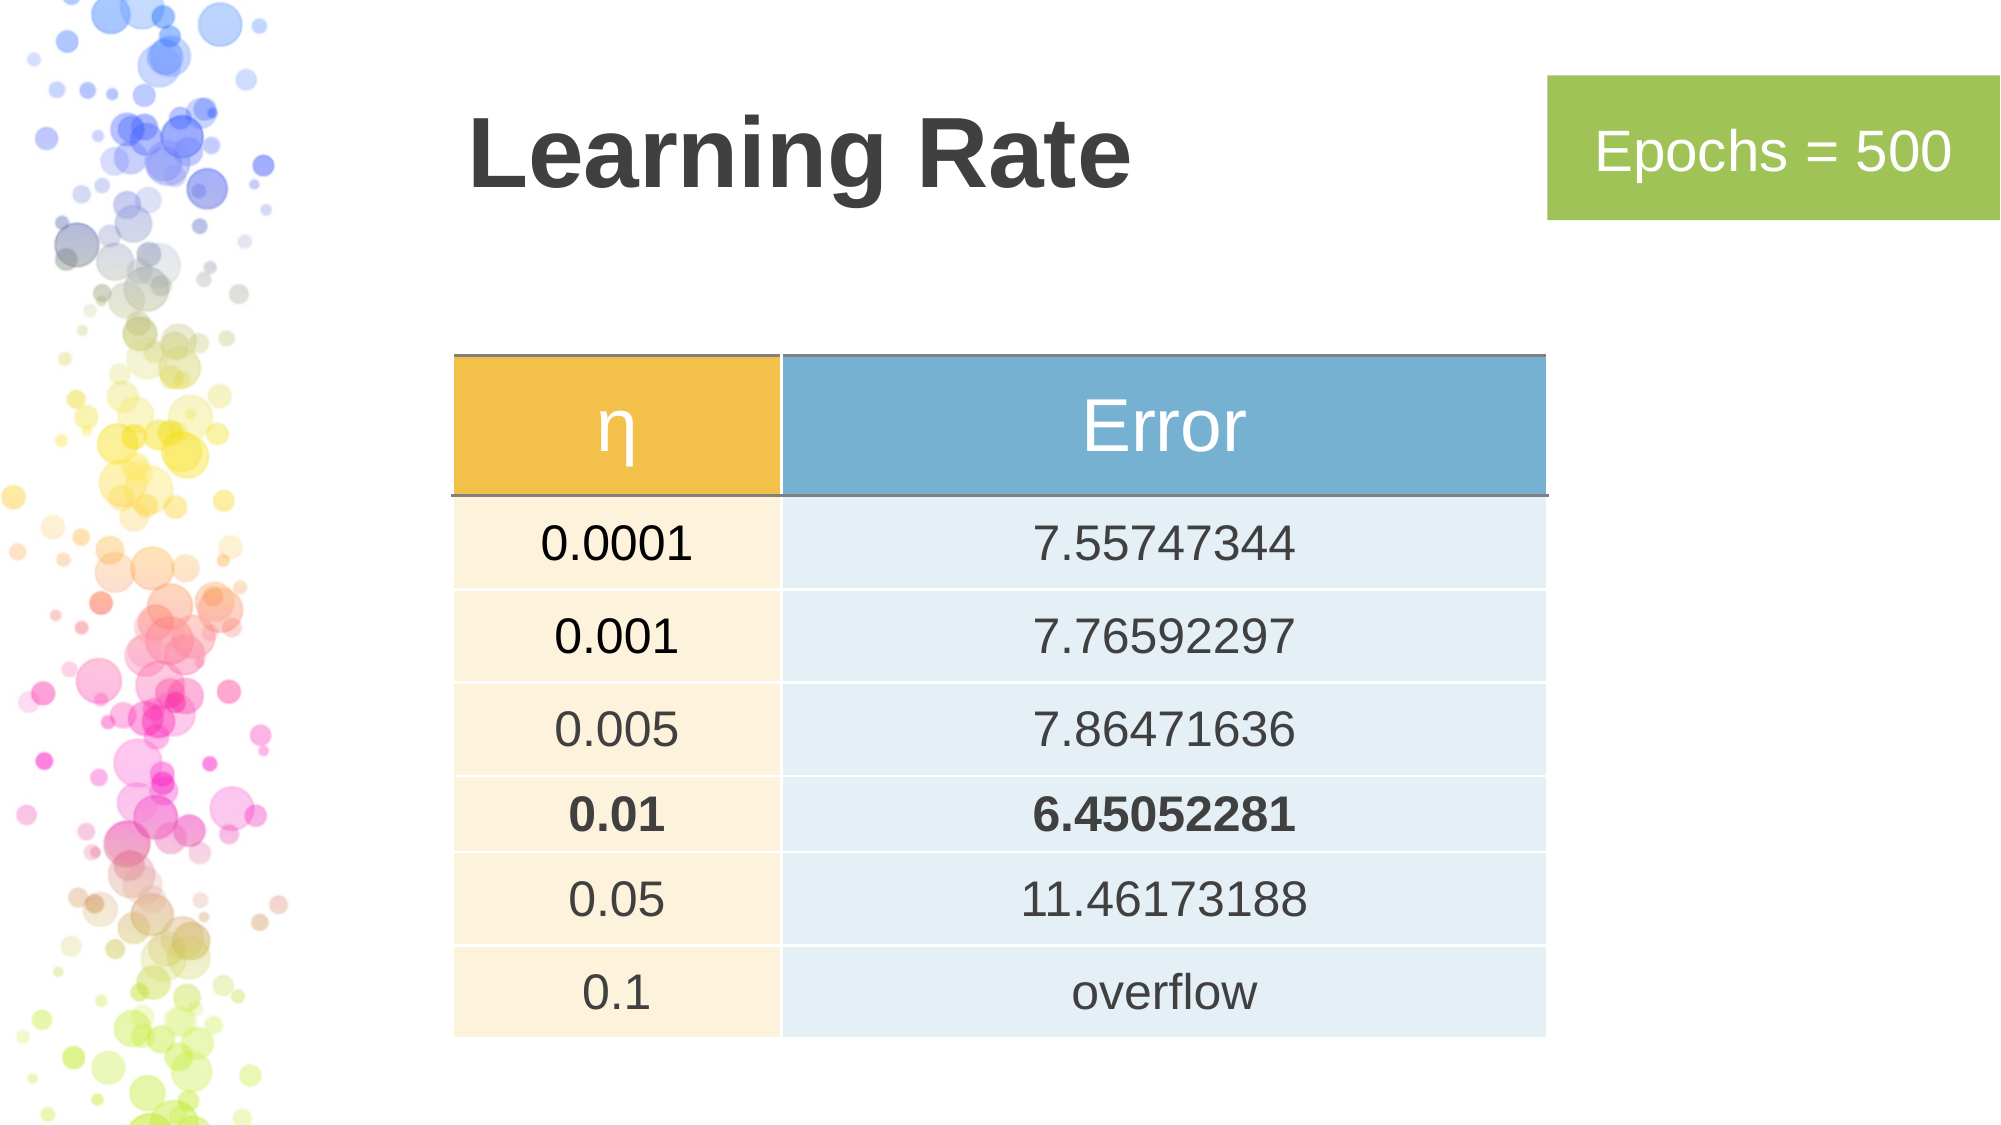

# Learning Rate
Epochs = 500
| η | Error |
| --- | --- |
| 0.0001 | 7.55747344 |
| 0.001 | 7.76592297 |
| 0.005 | 7.86471636 |
| 0.01 | 6.45052281 |
| 0.05 | 11.46173188 |
| 0.1 | overflow |